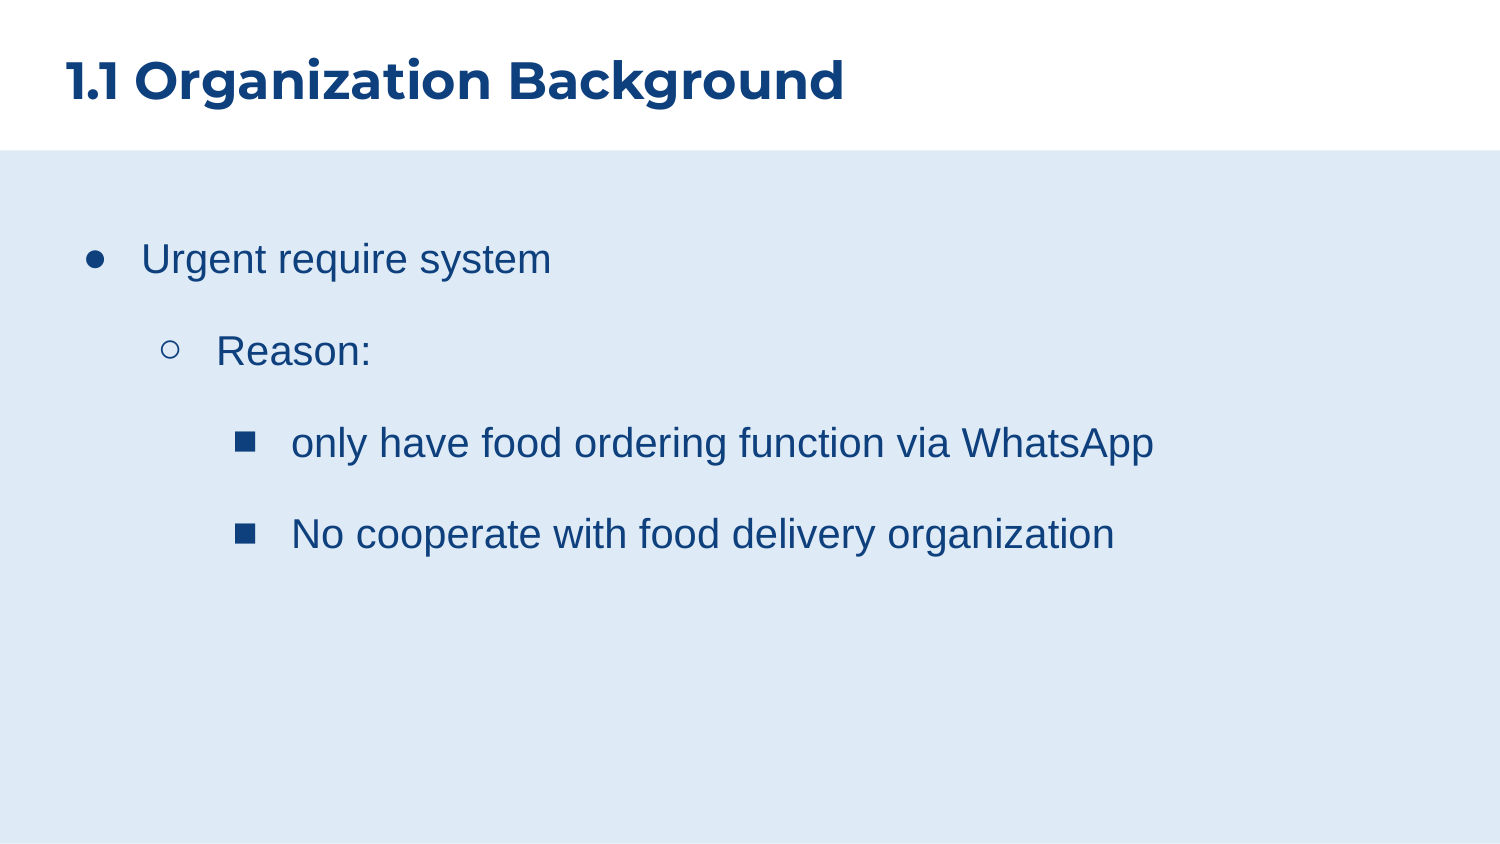

# 1.1 Organization Background
Urgent require system
Reason:
only have food ordering function via WhatsApp
No cooperate with food delivery organization